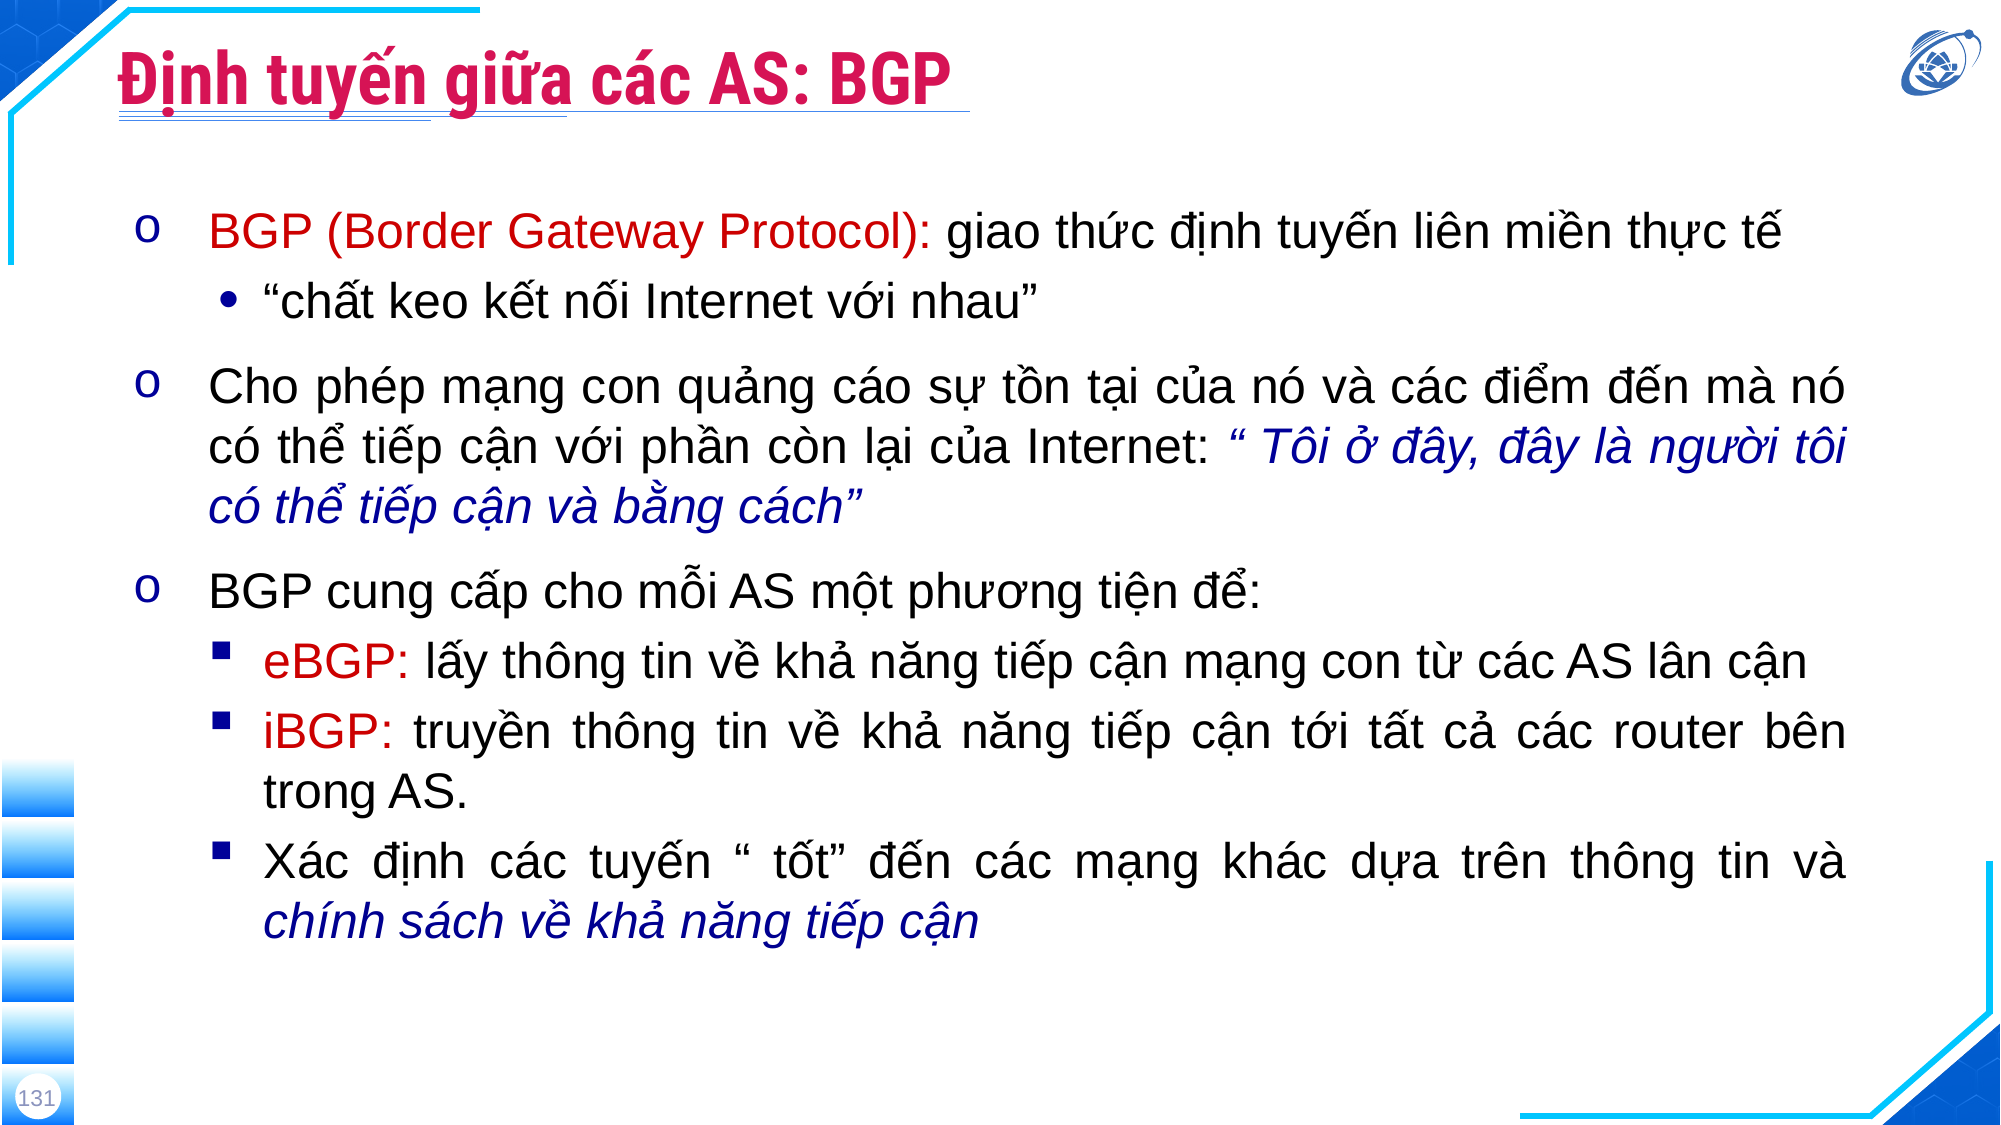

# Định tuyến giữa các AS: BGP
BGP (Border Gateway Protocol): giao thức định tuyến liên miền thực tế
“chất keo kết nối Internet với nhau”
Cho phép mạng con quảng cáo sự tồn tại của nó và các điểm đến mà nó có thể tiếp cận với phần còn lại của Internet: “ Tôi ở đây, đây là người tôi có thể tiếp cận và bằng cách”
BGP cung cấp cho mỗi AS một phương tiện để:
eBGP: lấy thông tin về khả năng tiếp cận mạng con từ các AS lân cận
iBGP: truyền thông tin về khả năng tiếp cận tới tất cả các router bên trong AS.
Xác định các tuyến “ tốt” đến các mạng khác dựa trên thông tin và chính sách về khả năng tiếp cận

131